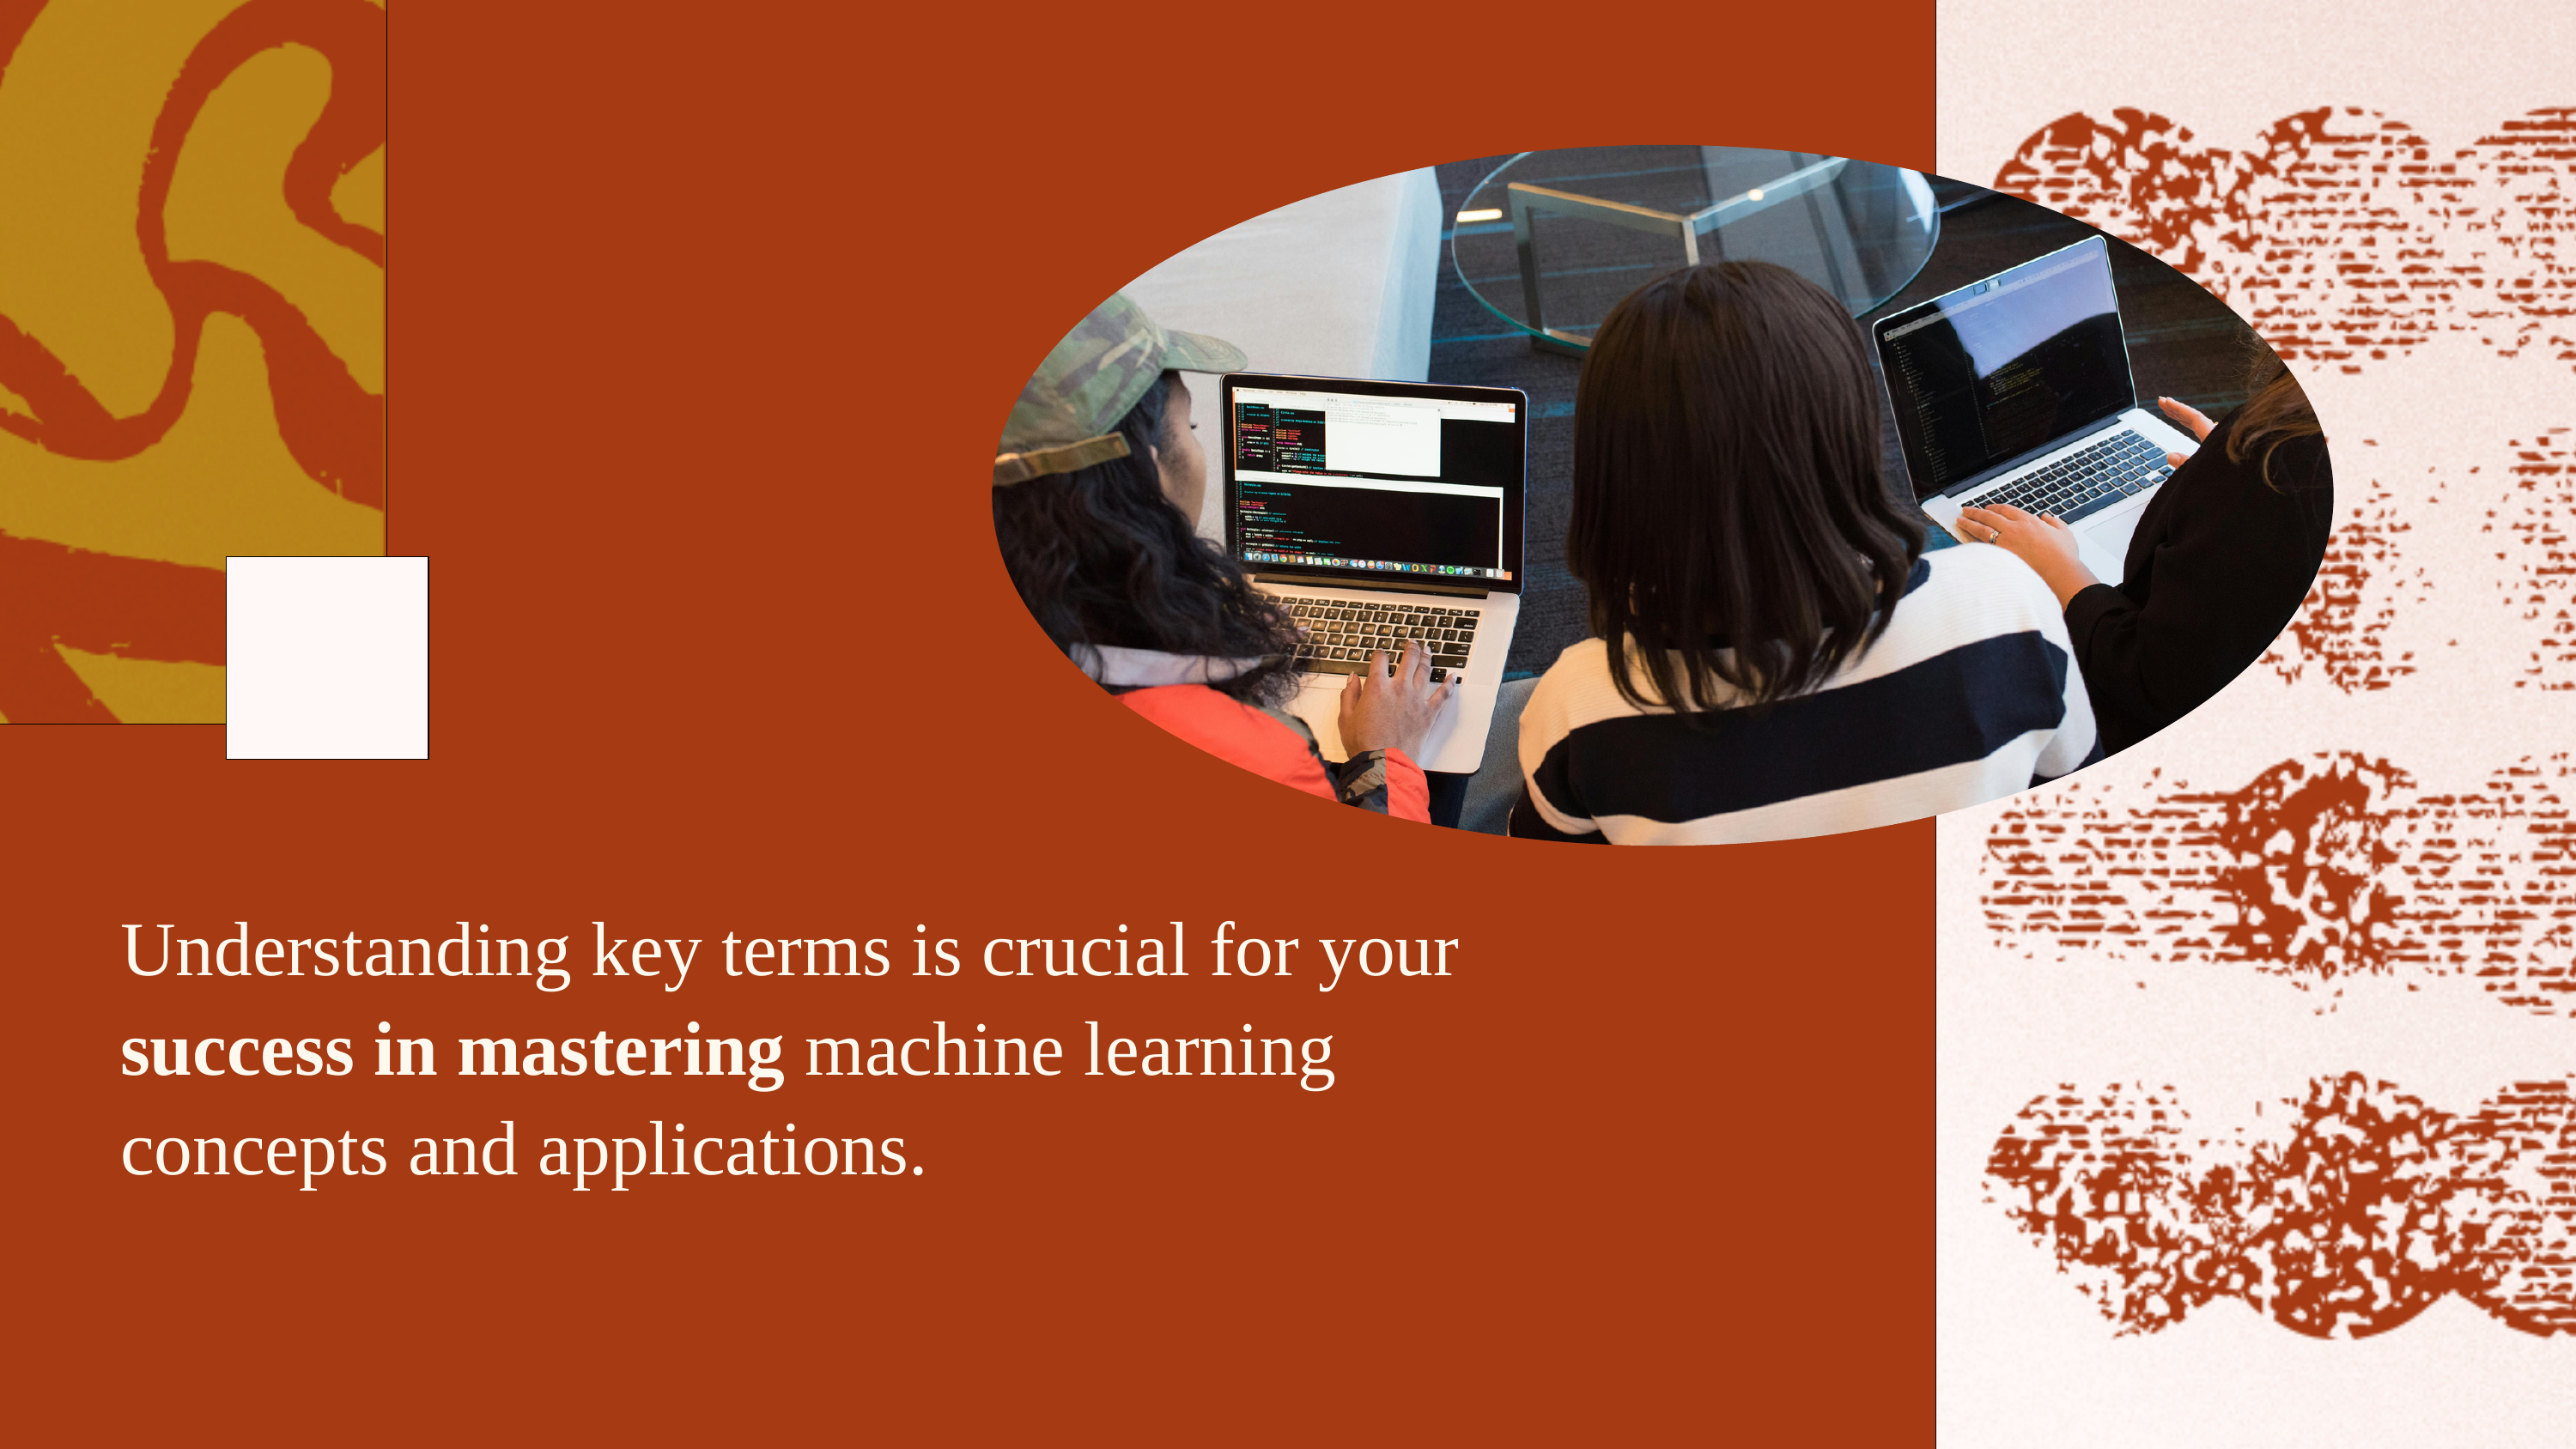

Understanding key terms is crucial for your success in mastering machine learning concepts and applications.